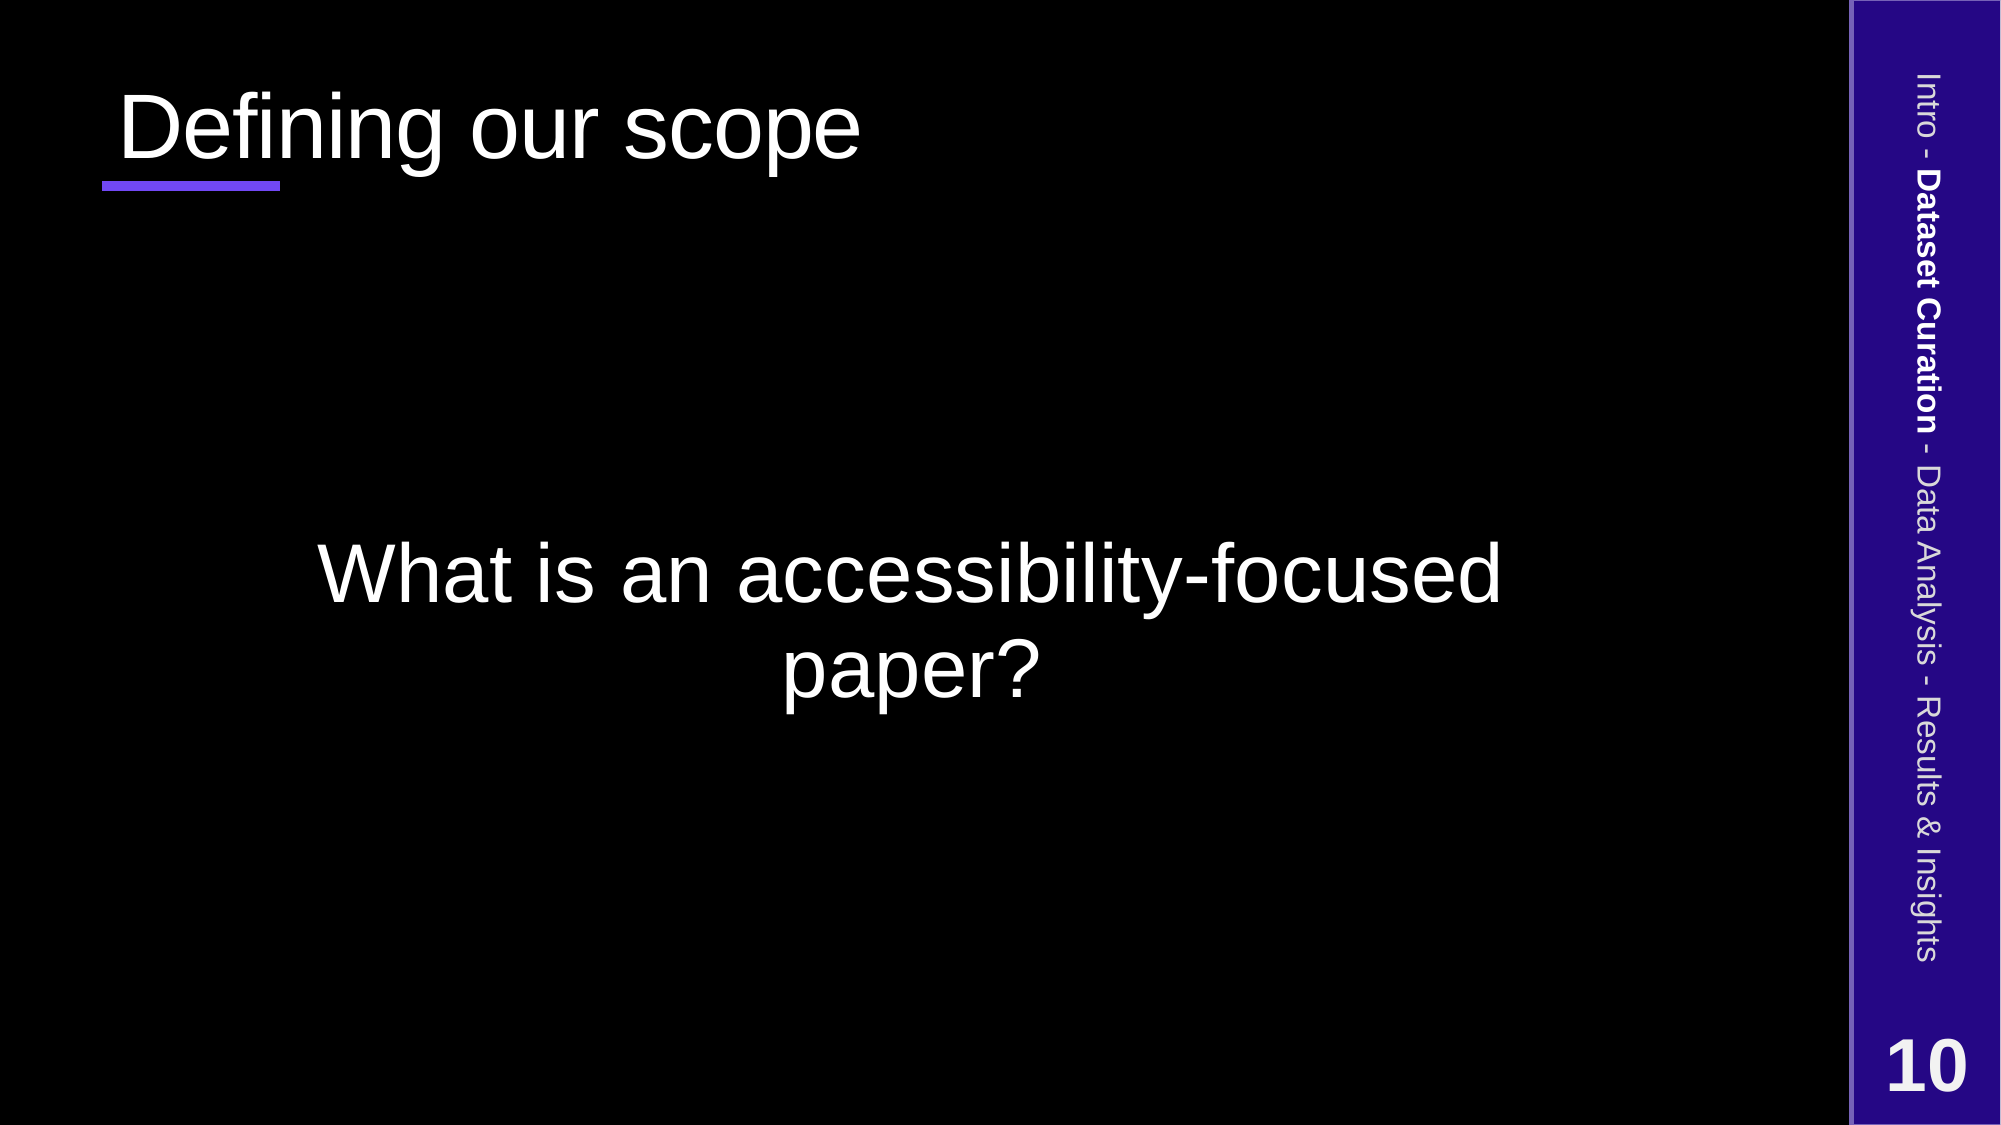

# Defining our scope
What is an accessibility-focused paper?
Intro - Dataset Curation - Data Analysis - Results & Insights
10